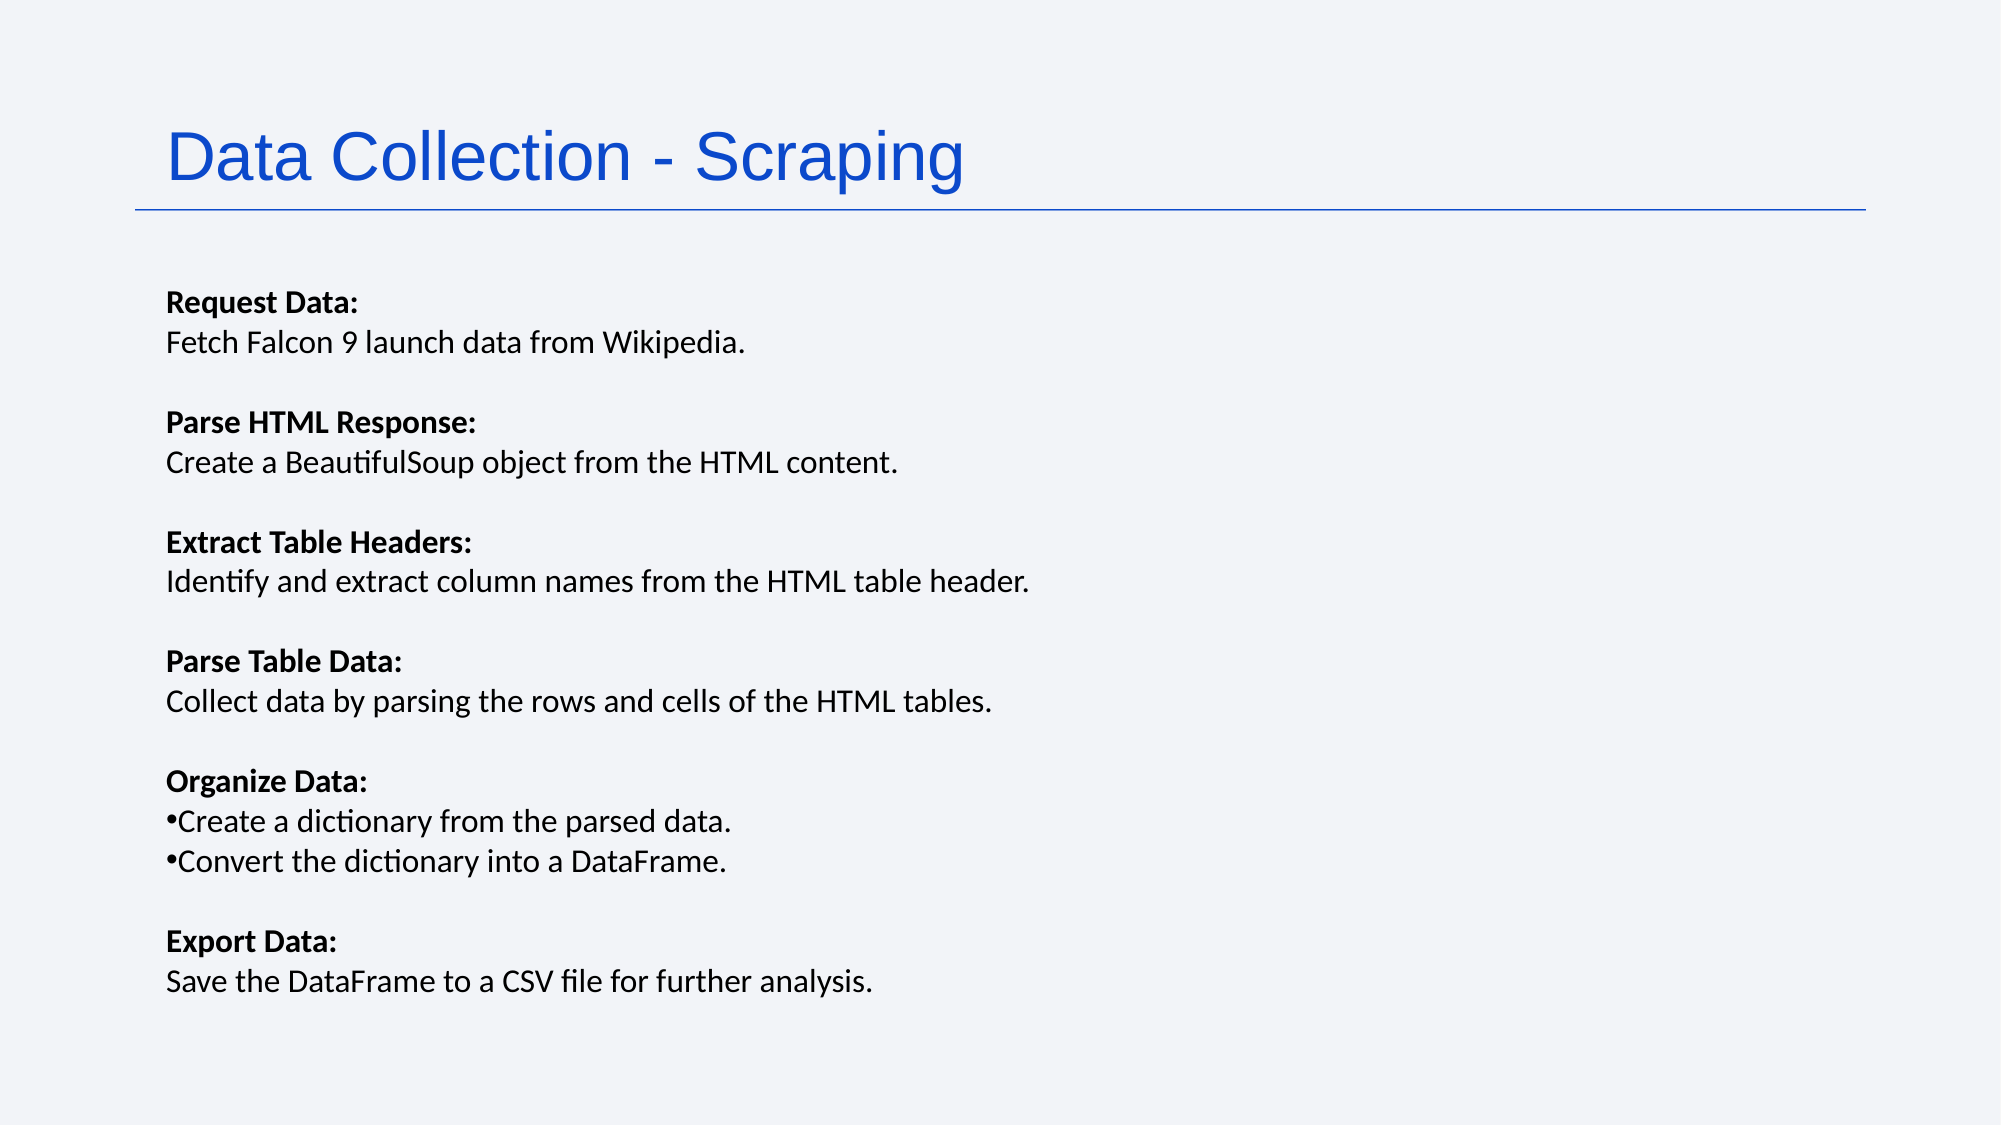

Data Collection - Scraping
Request Data:
Fetch Falcon 9 launch data from Wikipedia.

Parse HTML Response:
Create a BeautifulSoup object from the HTML content.

Extract Table Headers:
Identify and extract column names from the HTML table header.

Parse Table Data:
Collect data by parsing the rows and cells of the HTML tables.

Organize Data:
Create a dictionary from the parsed data.
Convert the dictionary into a DataFrame.

Export Data:
Save the DataFrame to a CSV file for further analysis.
10